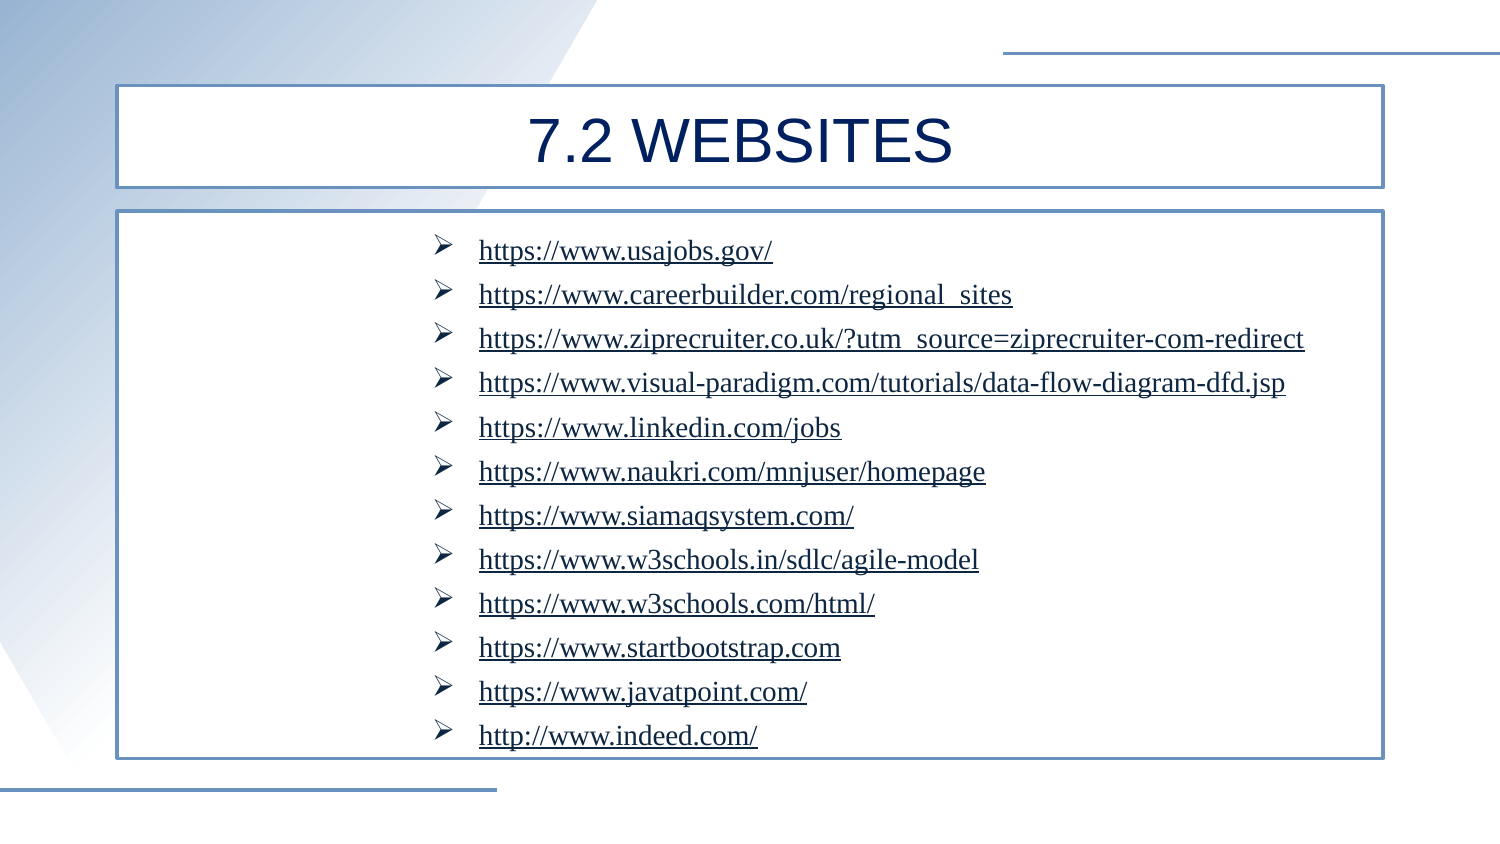

# 7.2 WEBSITES
https://www.usajobs.gov/
https://www.careerbuilder.com/regional_sites
https://www.ziprecruiter.co.uk/?utm_source=ziprecruiter-com-redirect
https://www.visual-paradigm.com/tutorials/data-flow-diagram-dfd.jsp
https://www.linkedin.com/jobs
https://www.naukri.com/mnjuser/homepage
https://www.siamaqsystem.com/
https://www.w3schools.in/sdlc/agile-model
https://www.w3schools.com/html/
https://www.startbootstrap.com
https://www.javatpoint.com/
http://www.indeed.com/